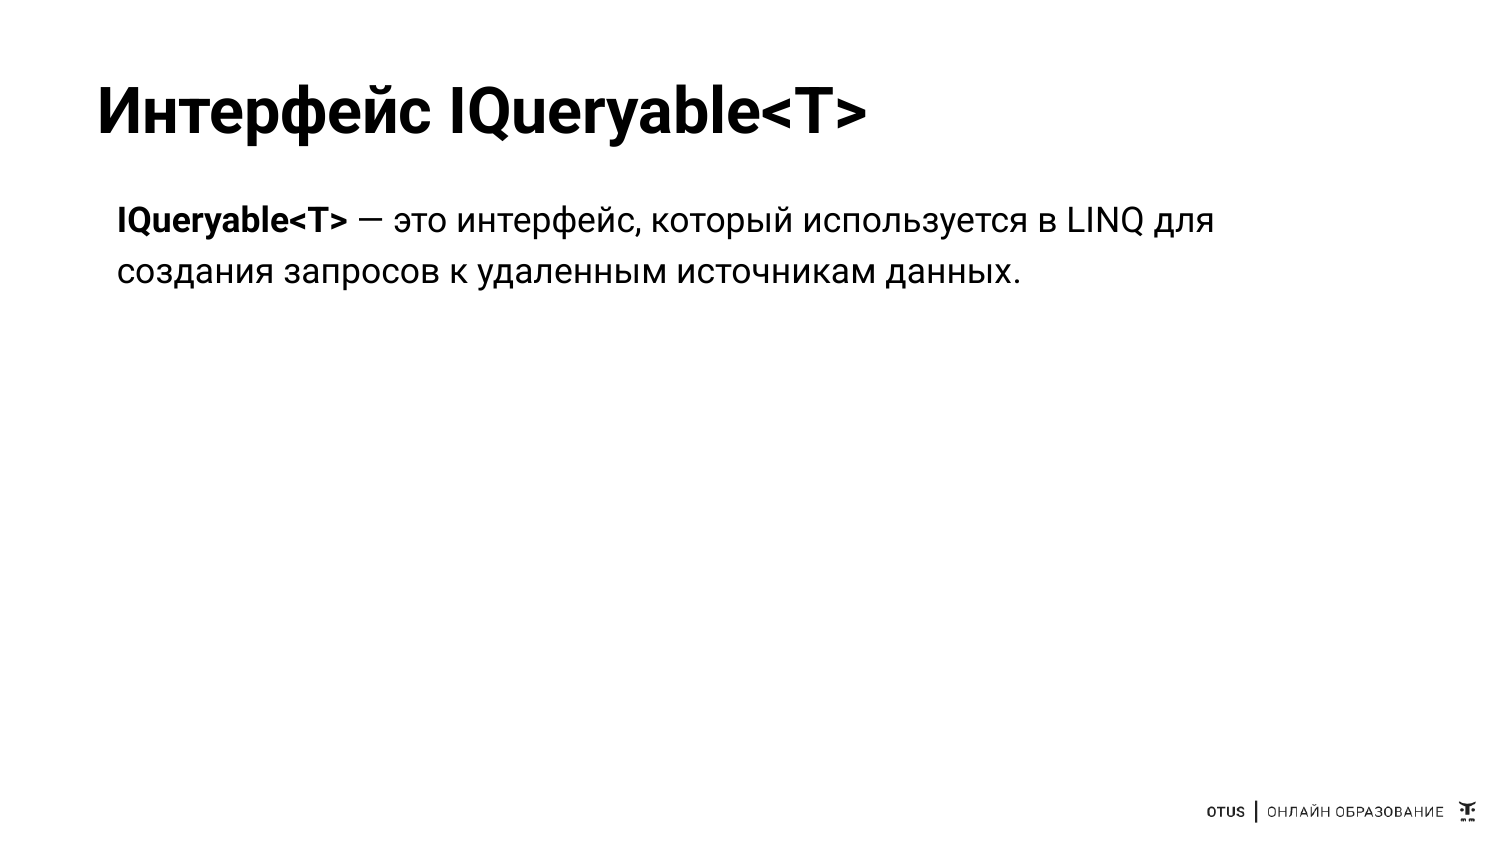

# Интерфейс IQueryable<T>
IQueryable<T> — это интерфейс, который используется в LINQ для создания запросов к удаленным источникам данных.